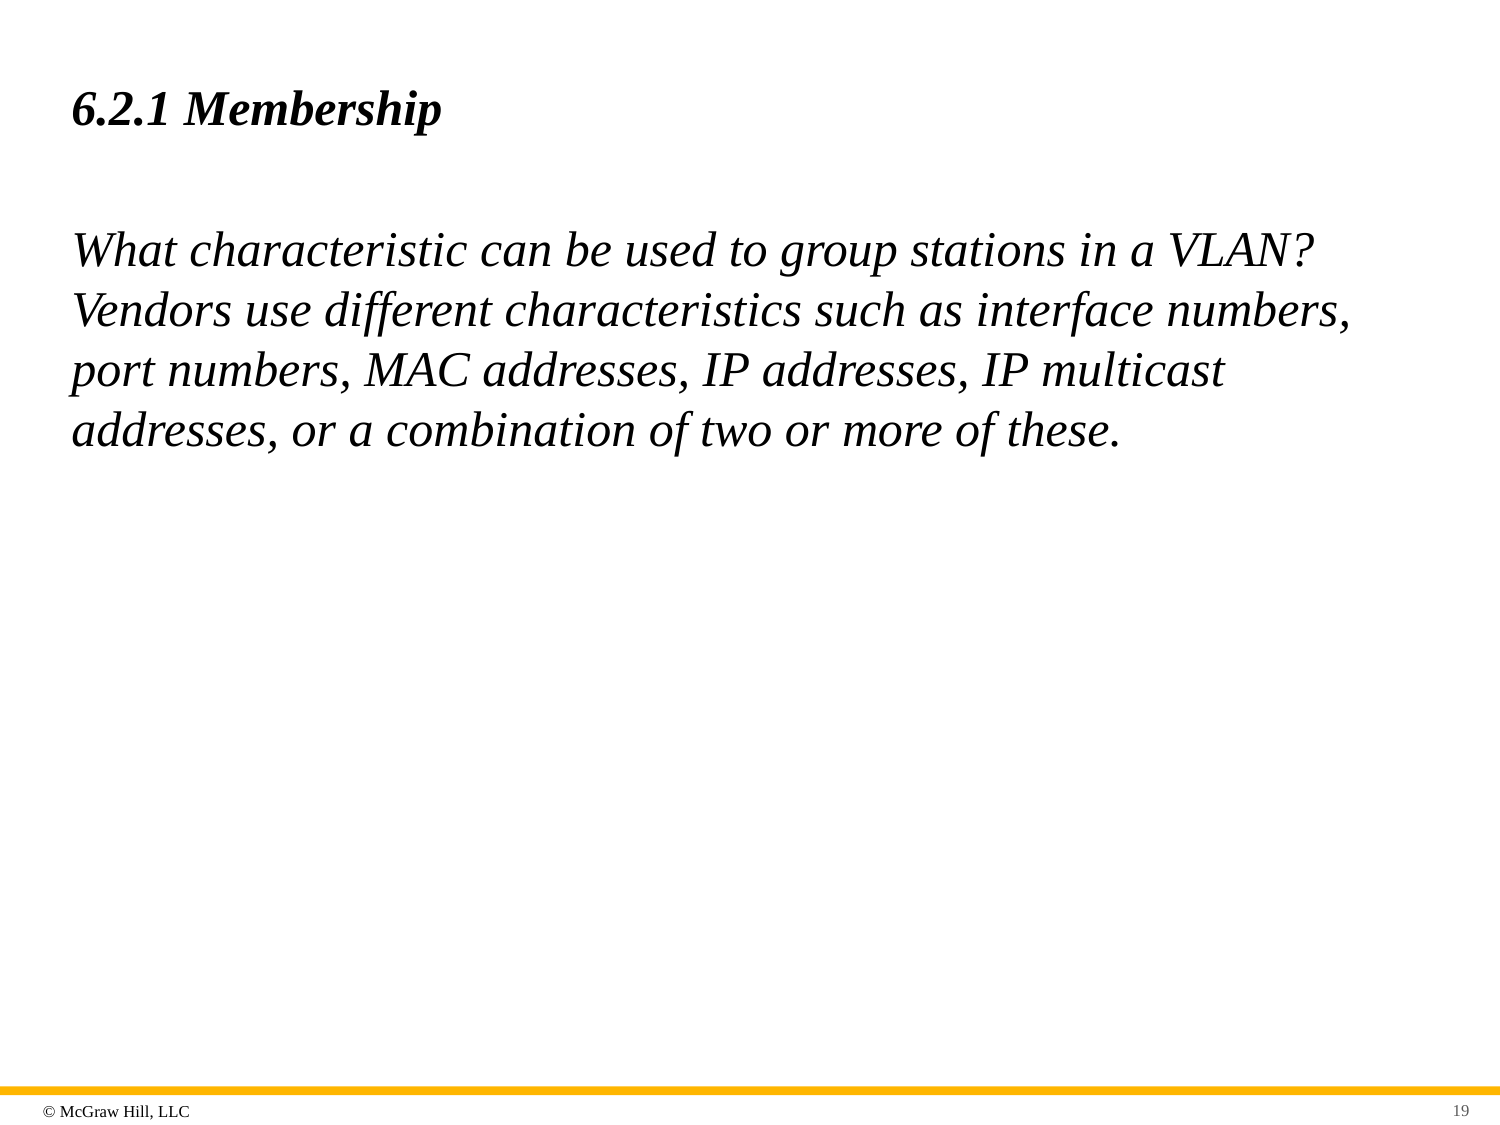

# 6.2.1 Membership
What characteristic can be used to group stations in a VLAN? Vendors use different characteristics such as interface numbers, port numbers, MAC addresses, IP addresses, IP multicast addresses, or a combination of two or more of these.
19